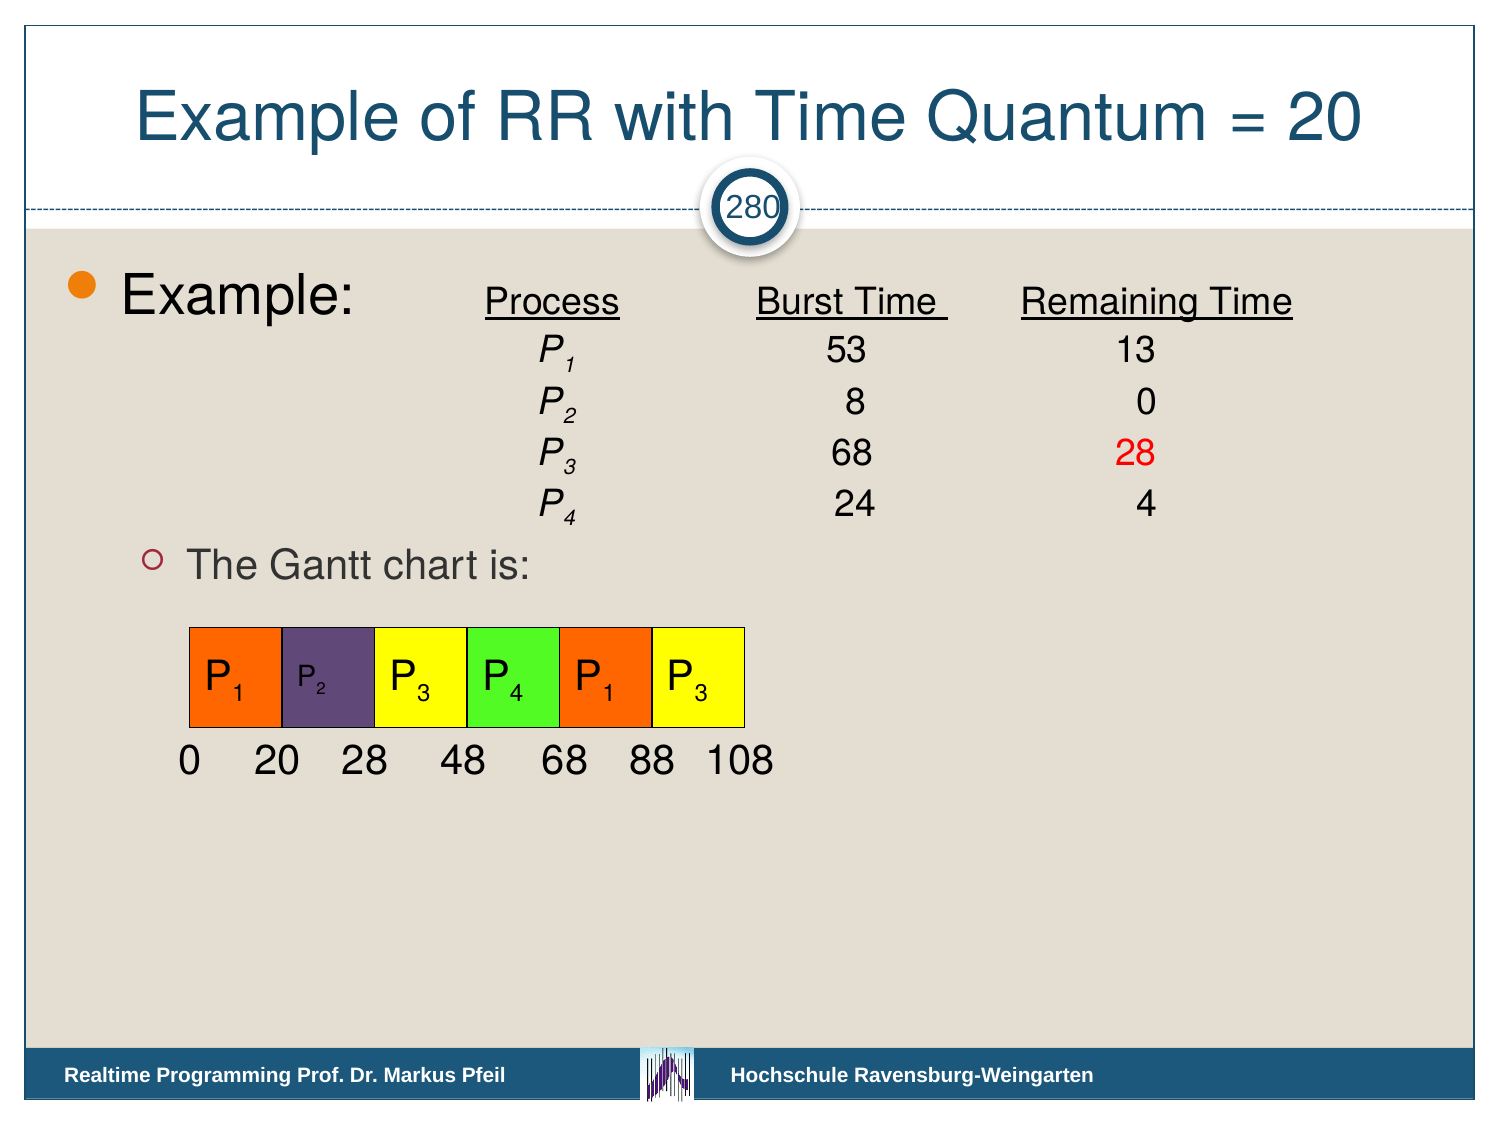

# Example of RR with Time Quantum = 20
280
Example:	Process		Burst Time 	Remaining Time
	 P1		53 	         13
	 P2		 8		           0
	 P3		68	         28
	 P4		 24	           4
The Gantt chart is:

P1
0
20
P2
28
P3
48
P4
68
P1
88
P3
108
Realtime Programming Prof. Dr. Markus Pfeil